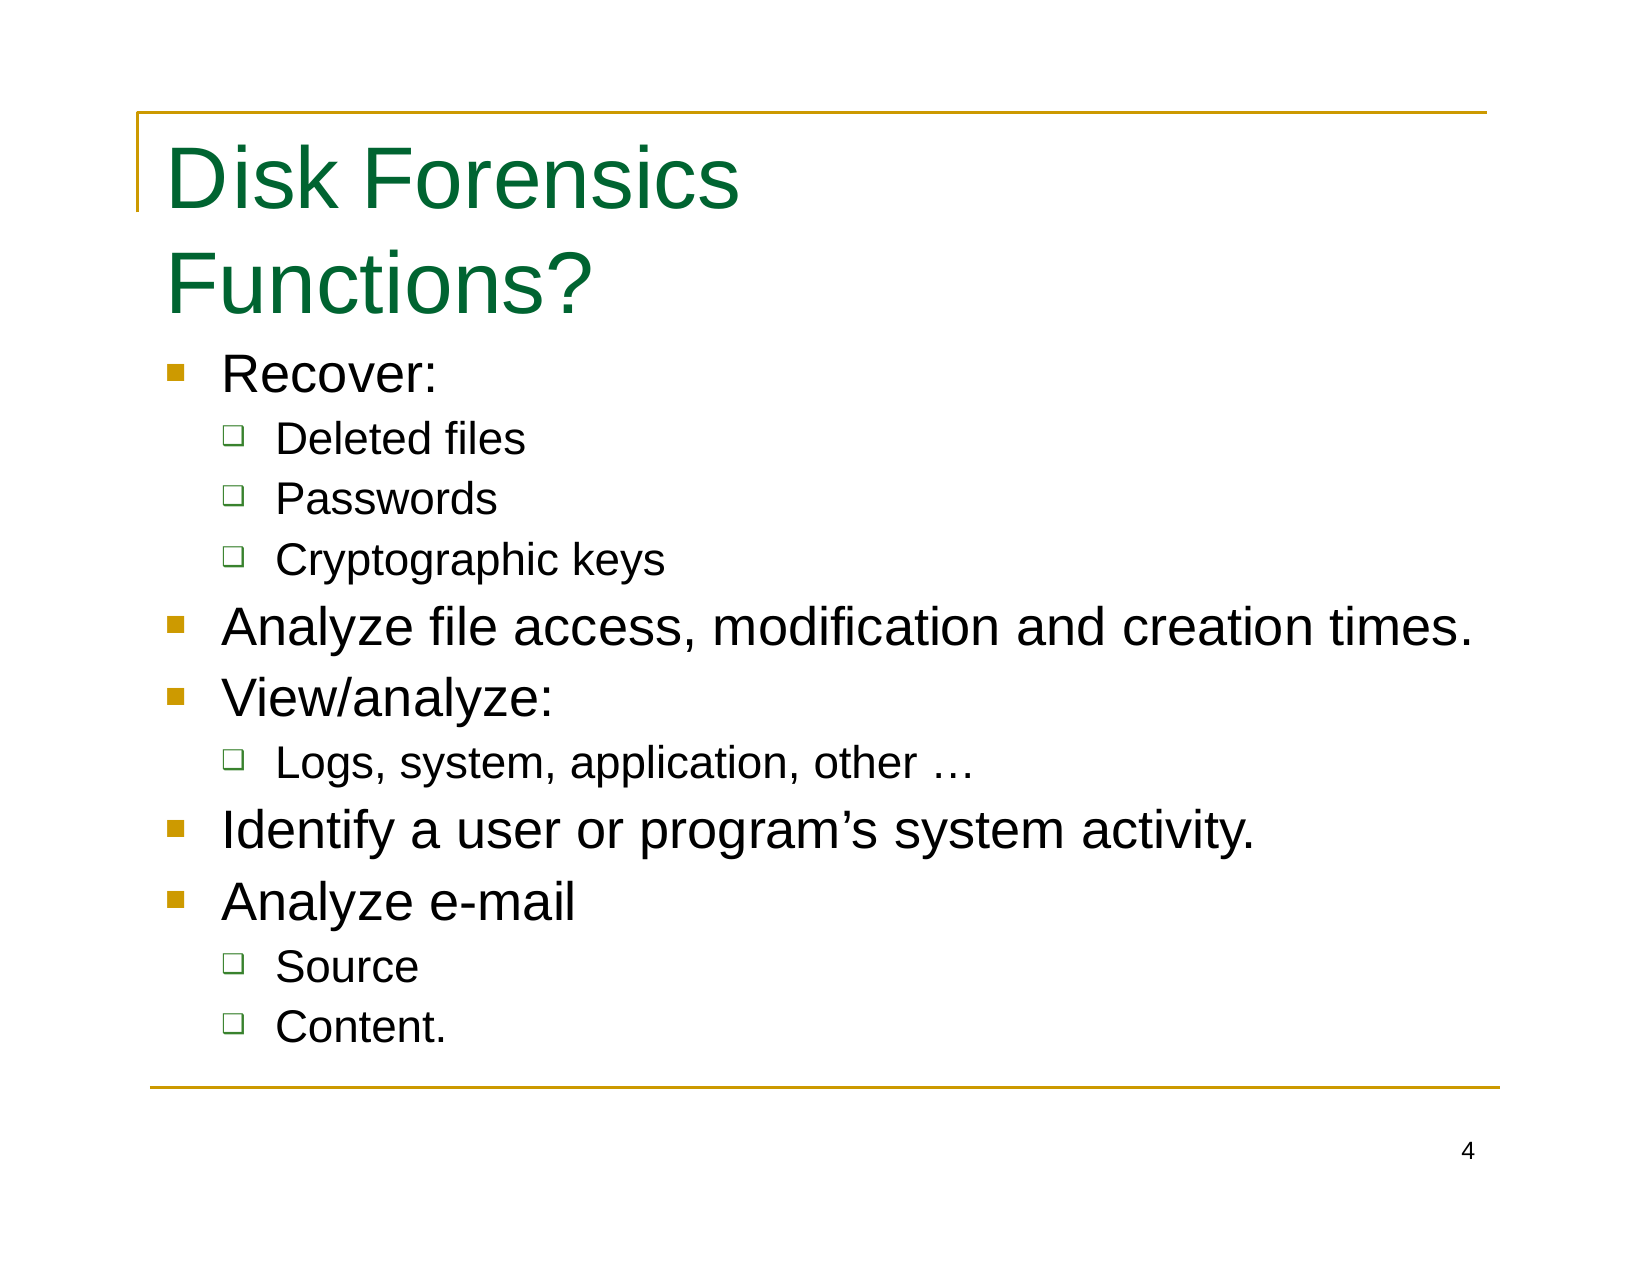

# Disk Forensics Functions?
Recover:
Deleted files
Passwords
Cryptographic keys
Analyze file access, modification and creation times.
View/analyze:
Logs, system, application, other …
Identify a user or program’s system activity.
Analyze e-mail
Source
Content.
4